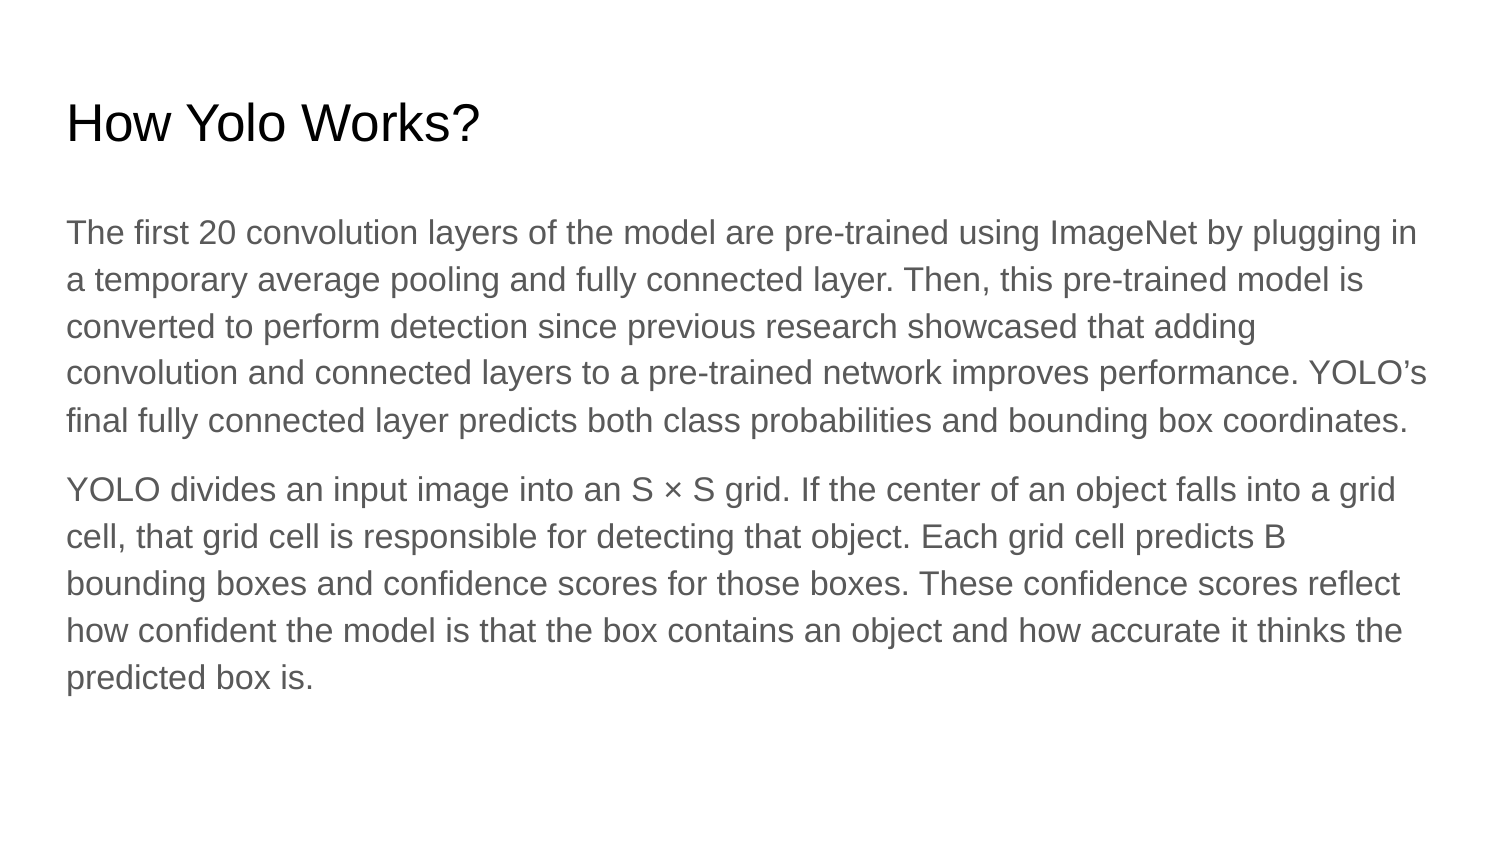

# How Yolo Works?
The first 20 convolution layers of the model are pre-trained using ImageNet by plugging in a temporary average pooling and fully connected layer. Then, this pre-trained model is converted to perform detection since previous research showcased that adding convolution and connected layers to a pre-trained network improves performance. YOLO’s final fully connected layer predicts both class probabilities and bounding box coordinates.
YOLO divides an input image into an S × S grid. If the center of an object falls into a grid cell, that grid cell is responsible for detecting that object. Each grid cell predicts B bounding boxes and confidence scores for those boxes. These confidence scores reflect how confident the model is that the box contains an object and how accurate it thinks the predicted box is.